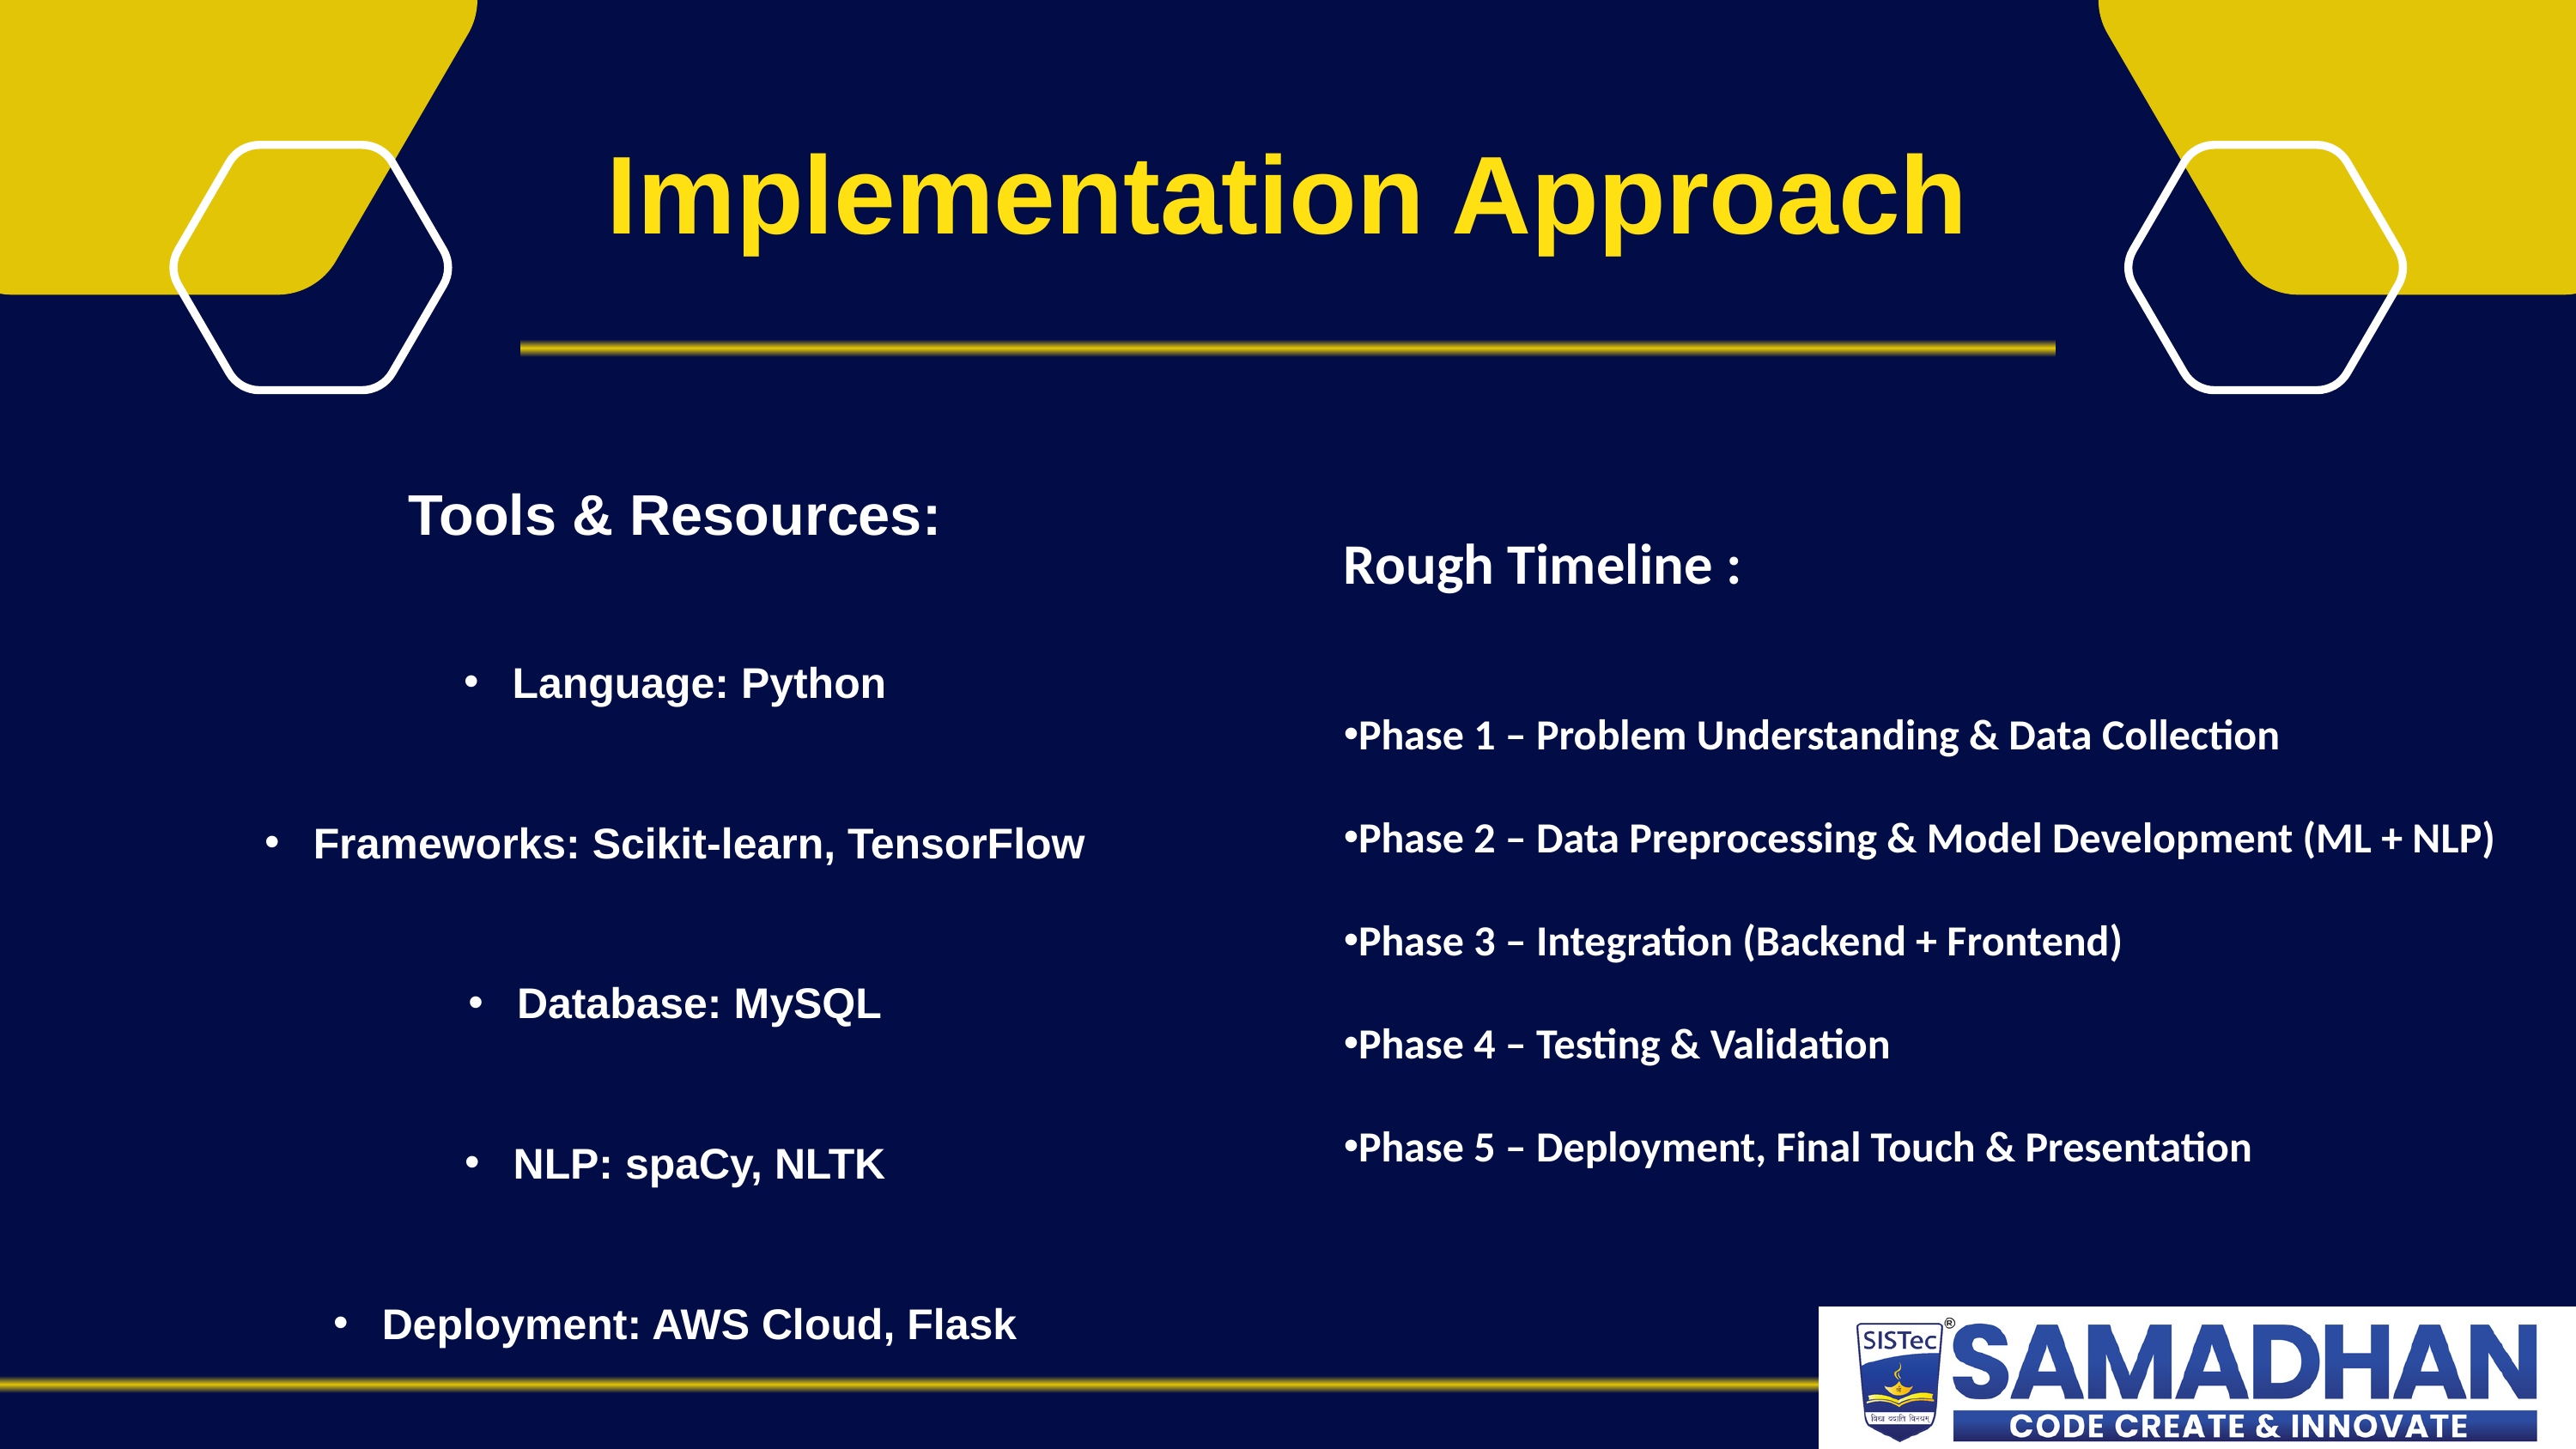

Implementation Approach

Tools & Resources:

Language: Python

Frameworks: Scikit-learn, TensorFlow

Database: MySQL

NLP: spaCy, NLTK

Deployment: AWS Cloud, Flask
Rough Timeline :

Phase 1 – Problem Understanding & Data Collection

Phase 2 – Data Preprocessing & Model Development (ML + NLP)

Phase 3 – Integration (Backend + Frontend)

Phase 4 – Testing & Validation

Phase 5 – Deployment, Final Touch & Presentation